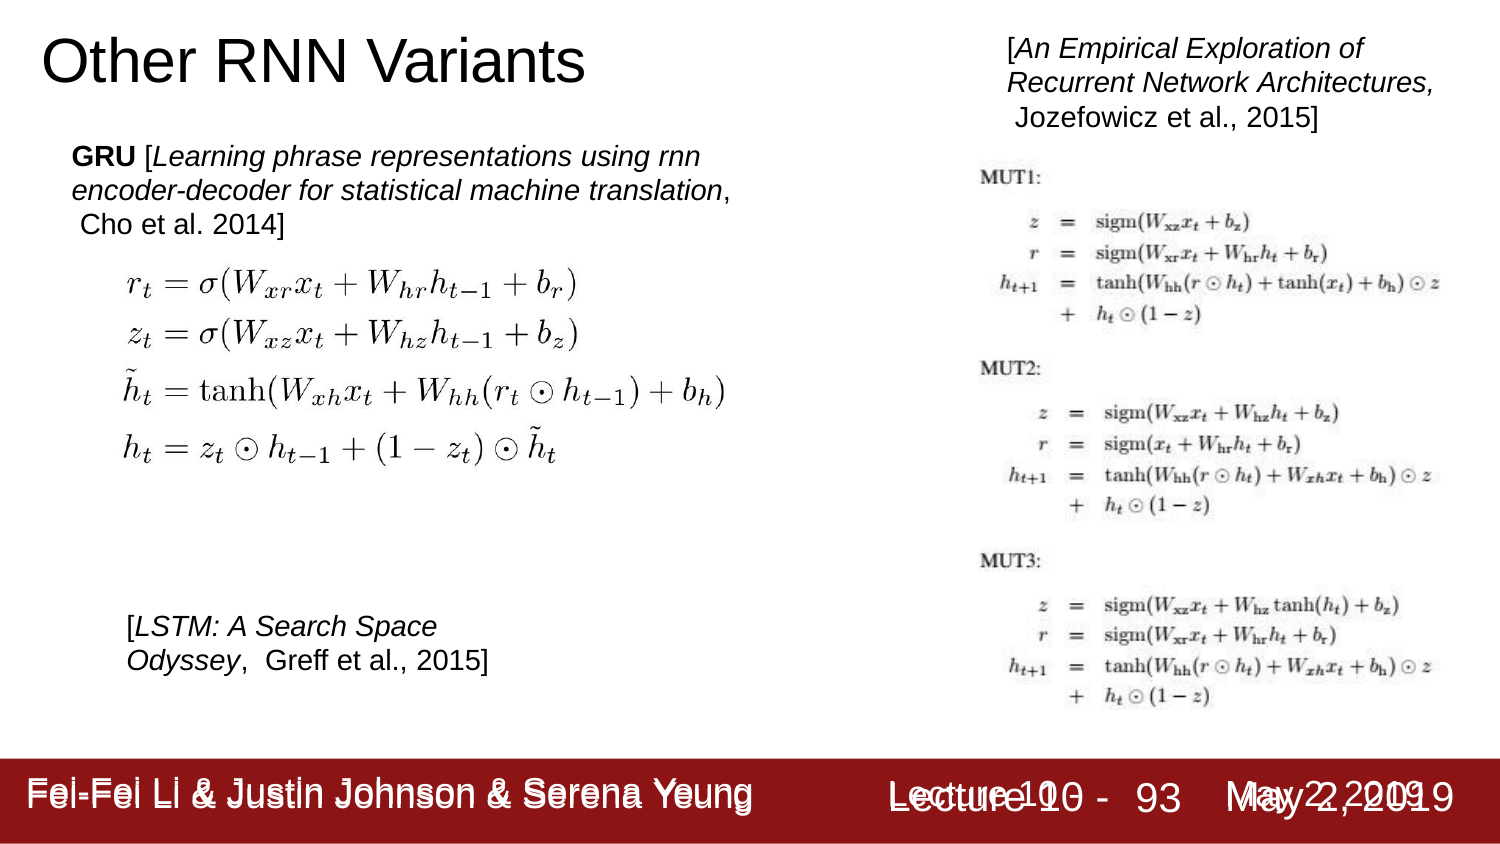

# Other RNN Variants
[An Empirical Exploration of  Recurrent Network Architectures,  Jozefowicz et al., 2015]
GRU [Learning phrase representations using rnn  encoder-decoder for statistical machine translation,  Cho et al. 2014]

[LSTM: A Search Space Odyssey,  Greff et al., 2015]
Lecture 10 -
May 2, 2019
Fei-Fei Li & Justin Johnson & Serena Yeung
93
Fei-Fei Li & Justin Johnson & Serena Yeung	Lecture 10 -	May 2, 2019